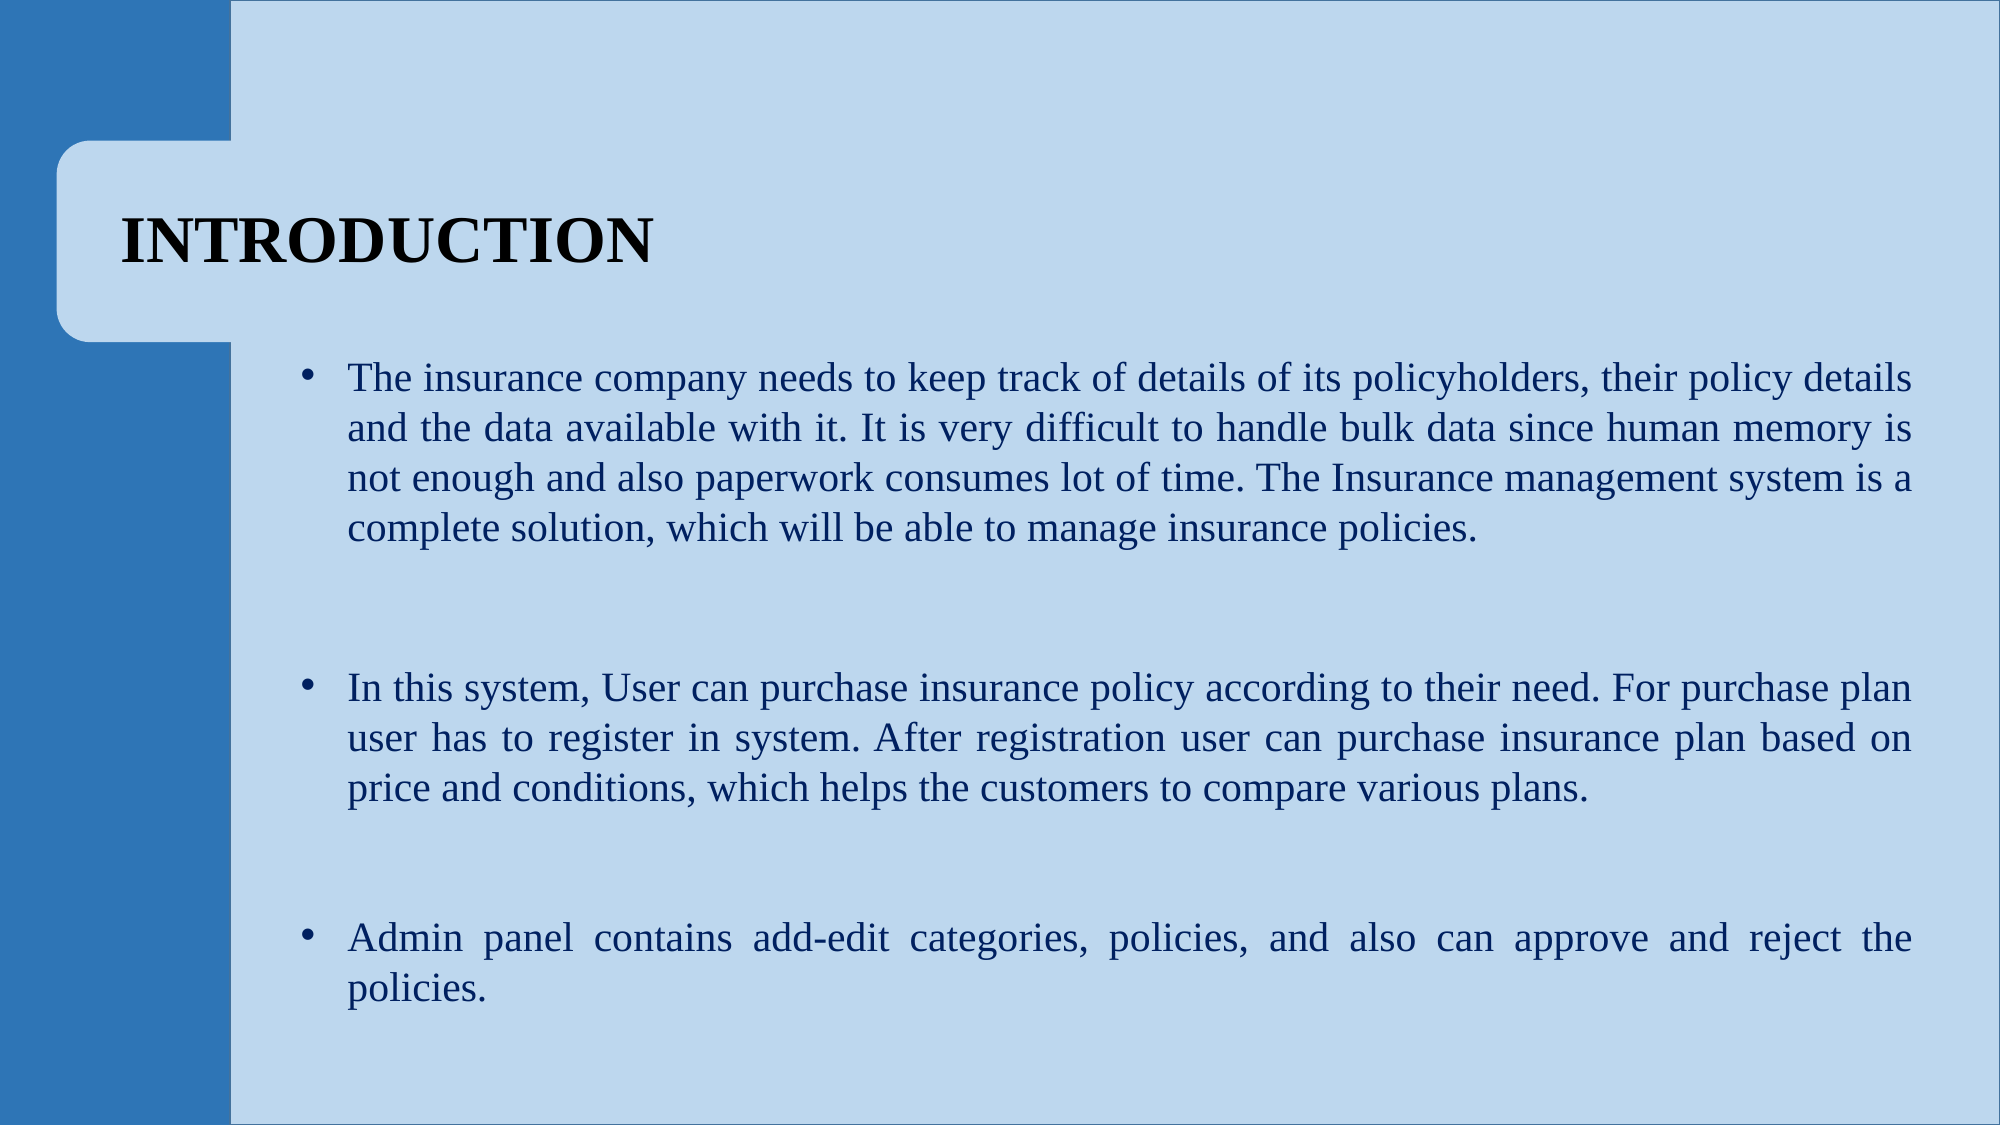

INTRODUCTION
The insurance company needs to keep track of details of its policyholders, their policy details and the data available with it. It is very difficult to handle bulk data since human memory is not enough and also paperwork consumes lot of time. The Insurance management system is a complete solution, which will be able to manage insurance policies.

In this system, User can purchase insurance policy according to their need. For purchase plan user has to register in system. After registration user can purchase insurance plan based on price and conditions, which helps the customers to compare various plans.

Admin panel contains add-edit categories, policies, and also can approve and reject the policies.